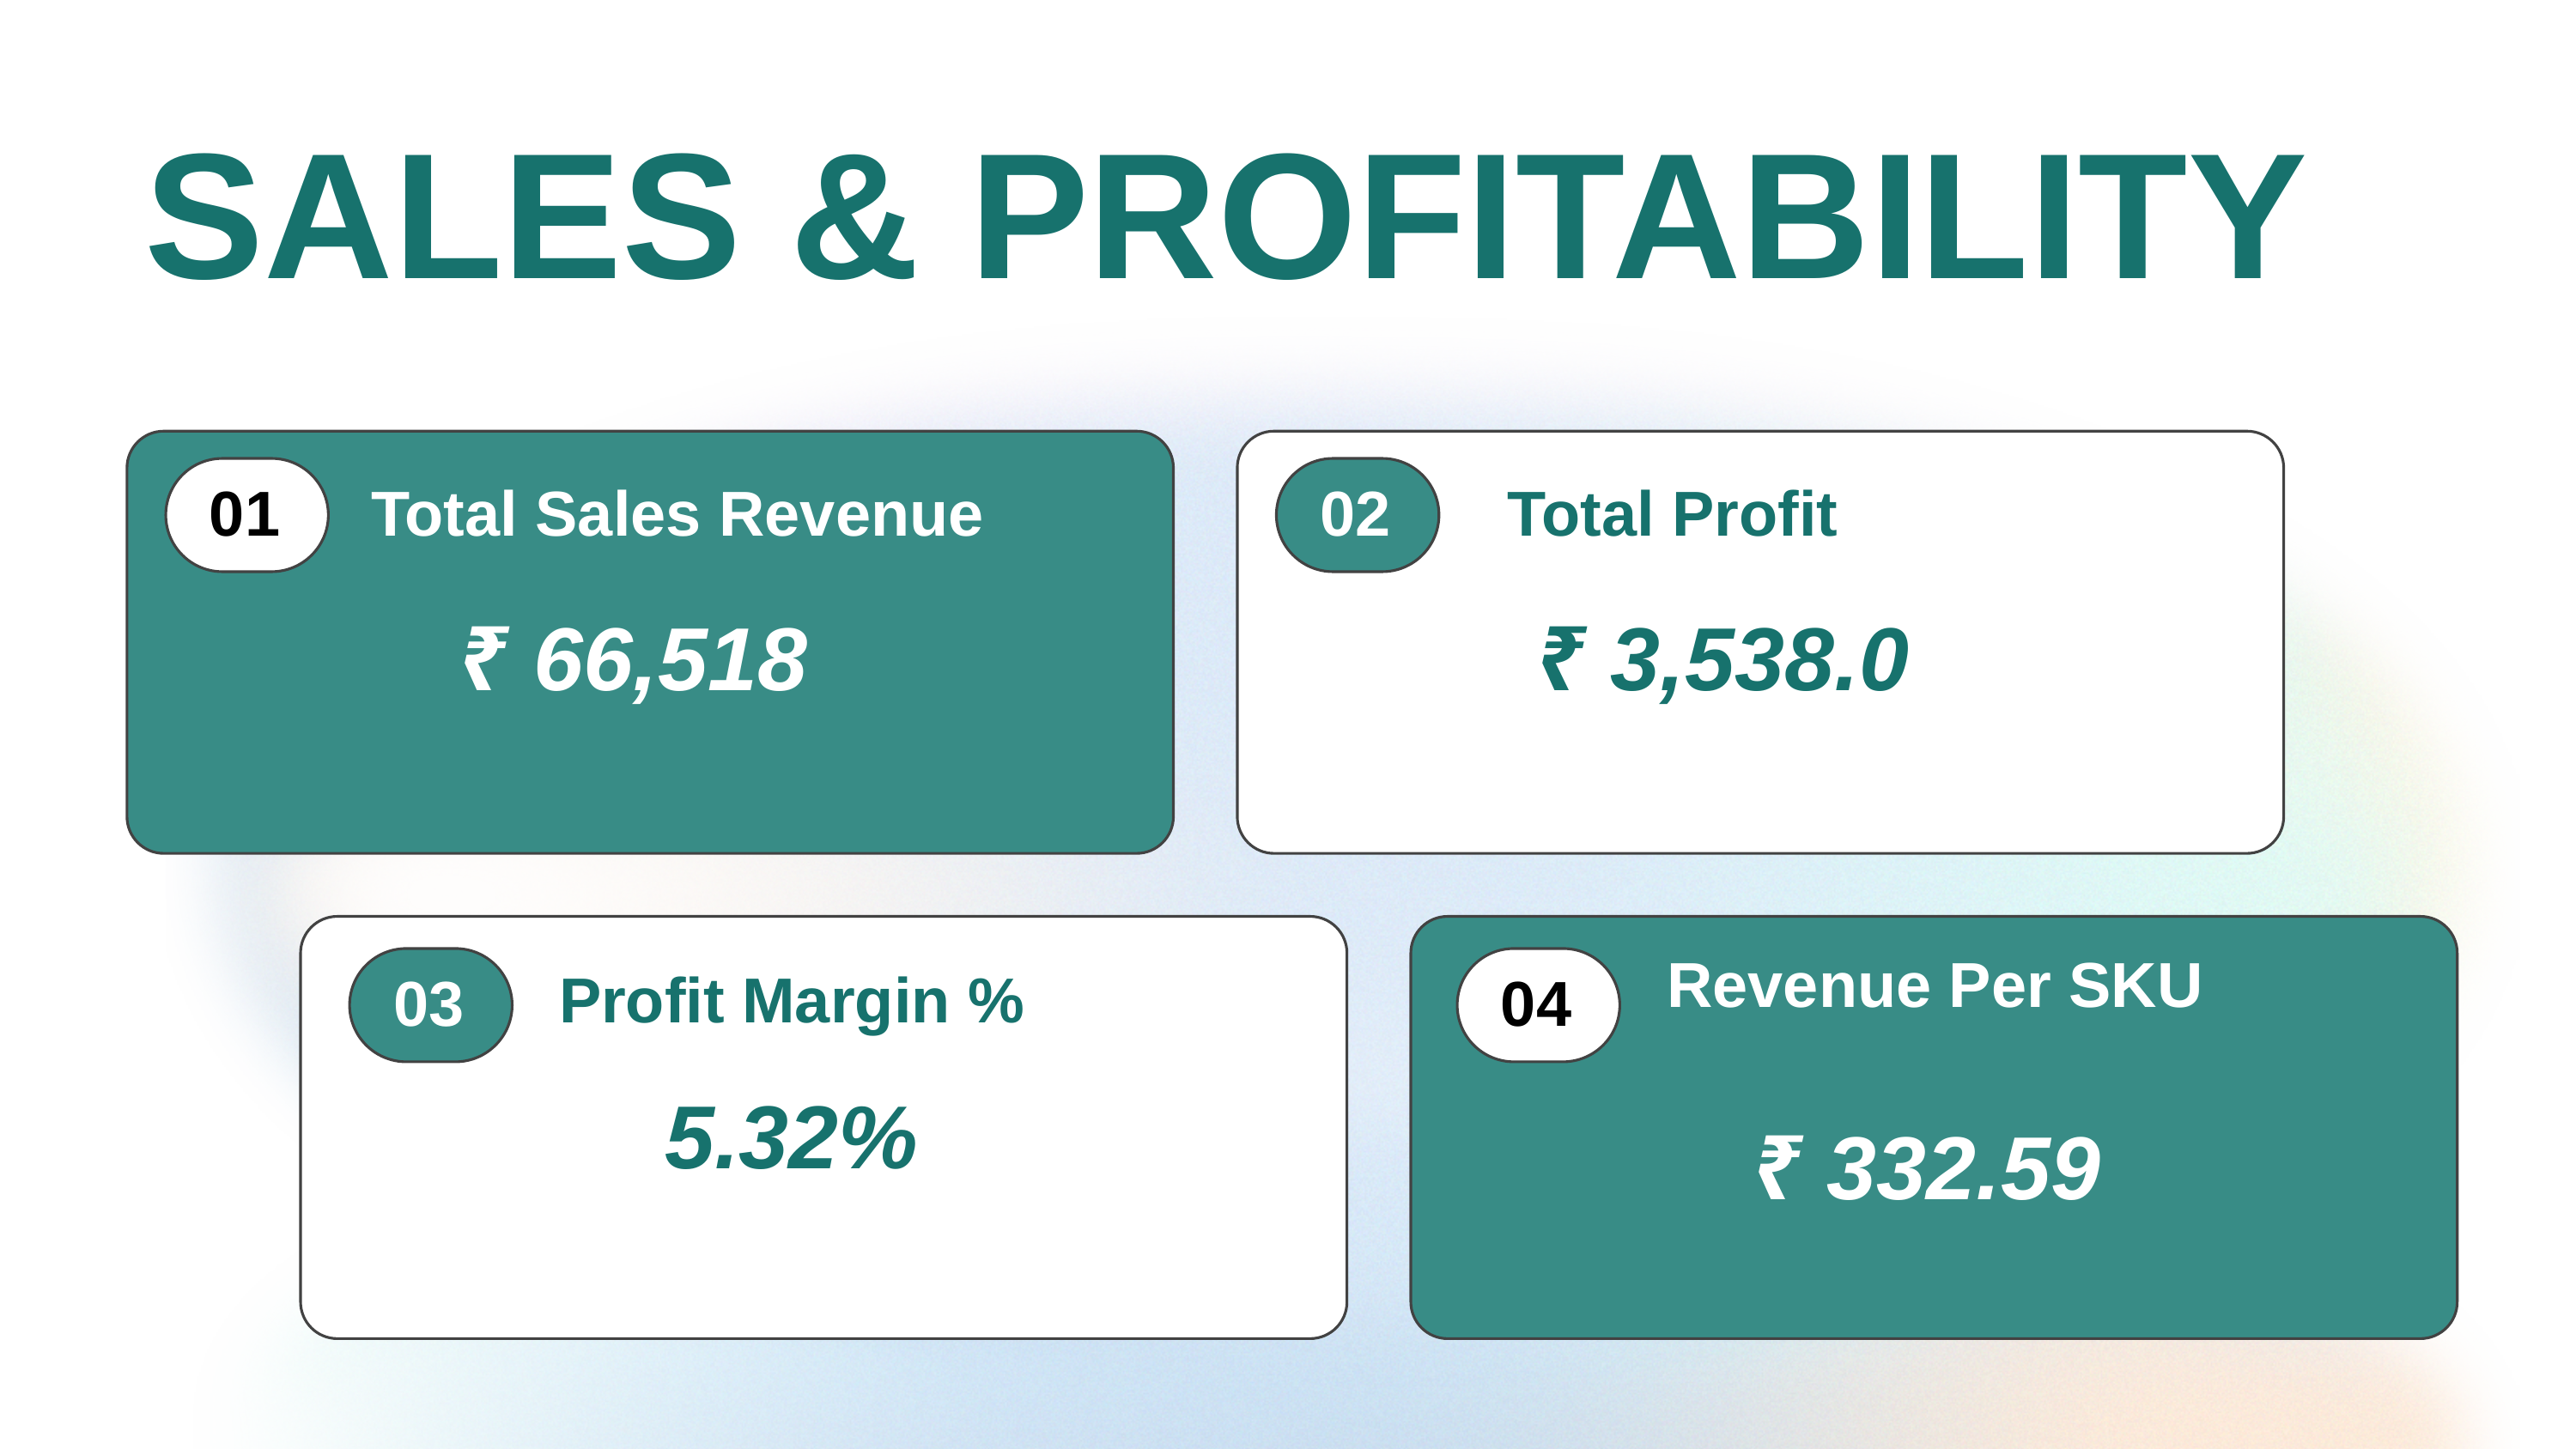

SALES & PROFITABILITY

01
Total Sales Revenue
02
Total Profit
₹ 66,518

₹ 3,538.0

Revenue Per SKU
Profit Margin %
03
04
5.32%

₹ 332.59